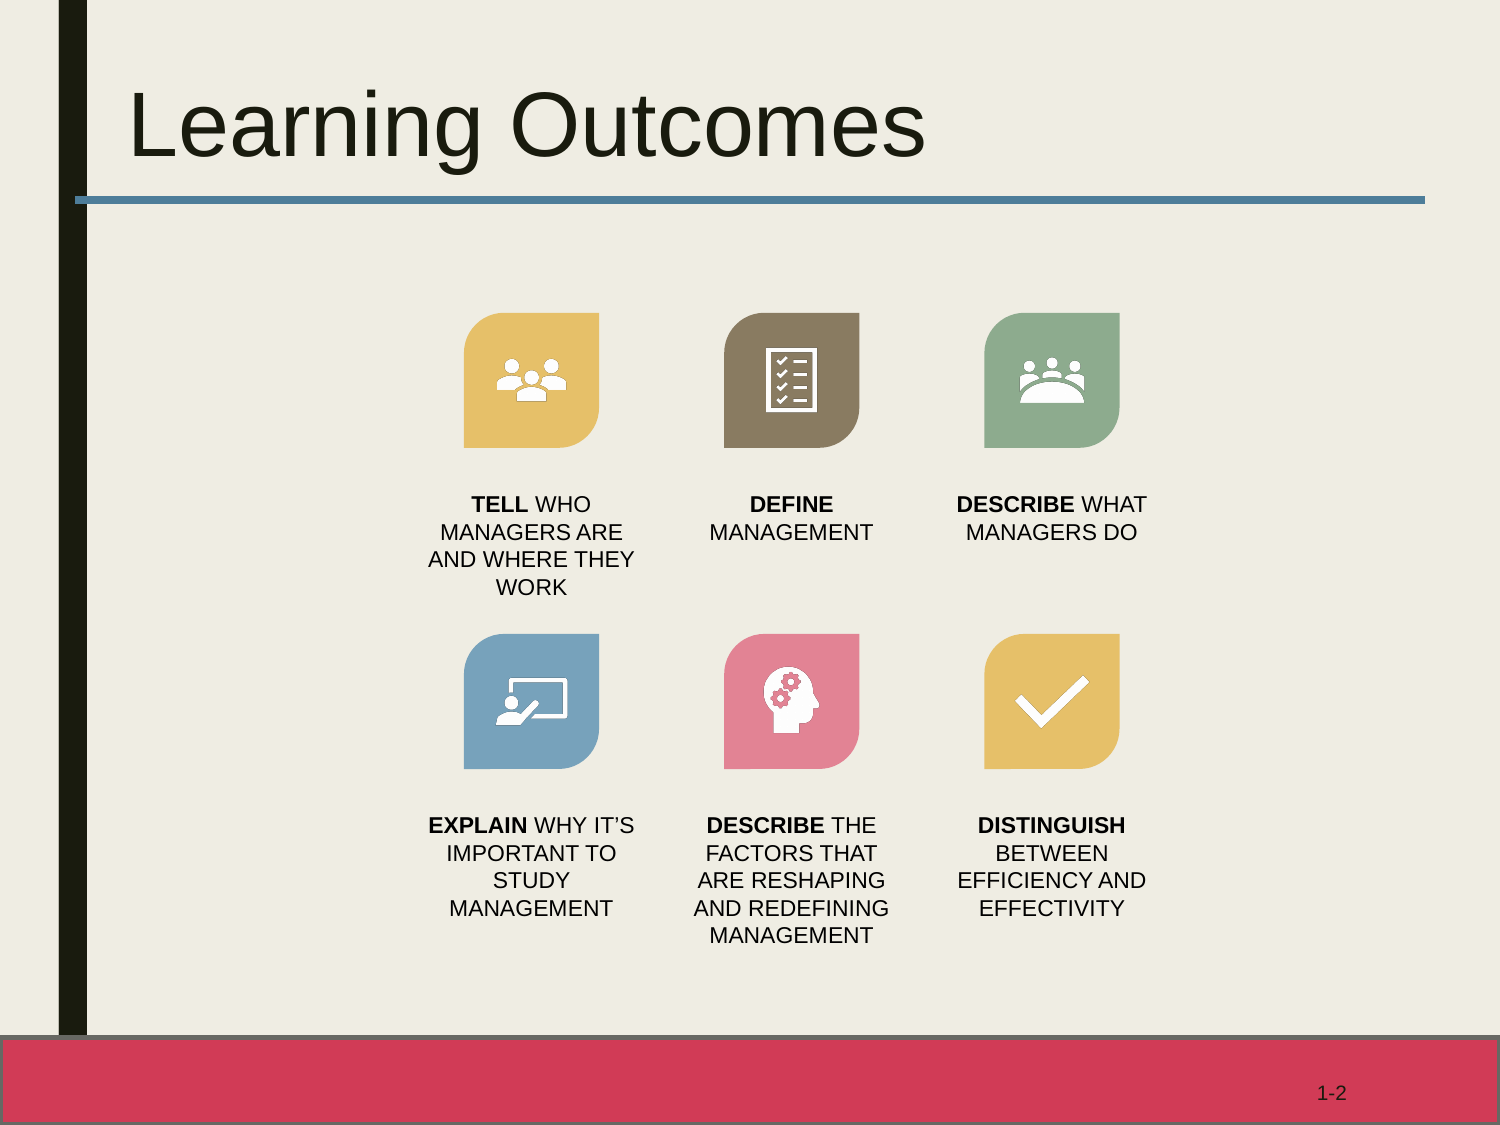

# Learning Outcomes
Tell who managers are and where they work
Define management
Describe what managers do
Explain why it’s important to study management
Describe the factors that are reshaping and redefining management
Distinguish between Efficiency and Effectivity
1-2